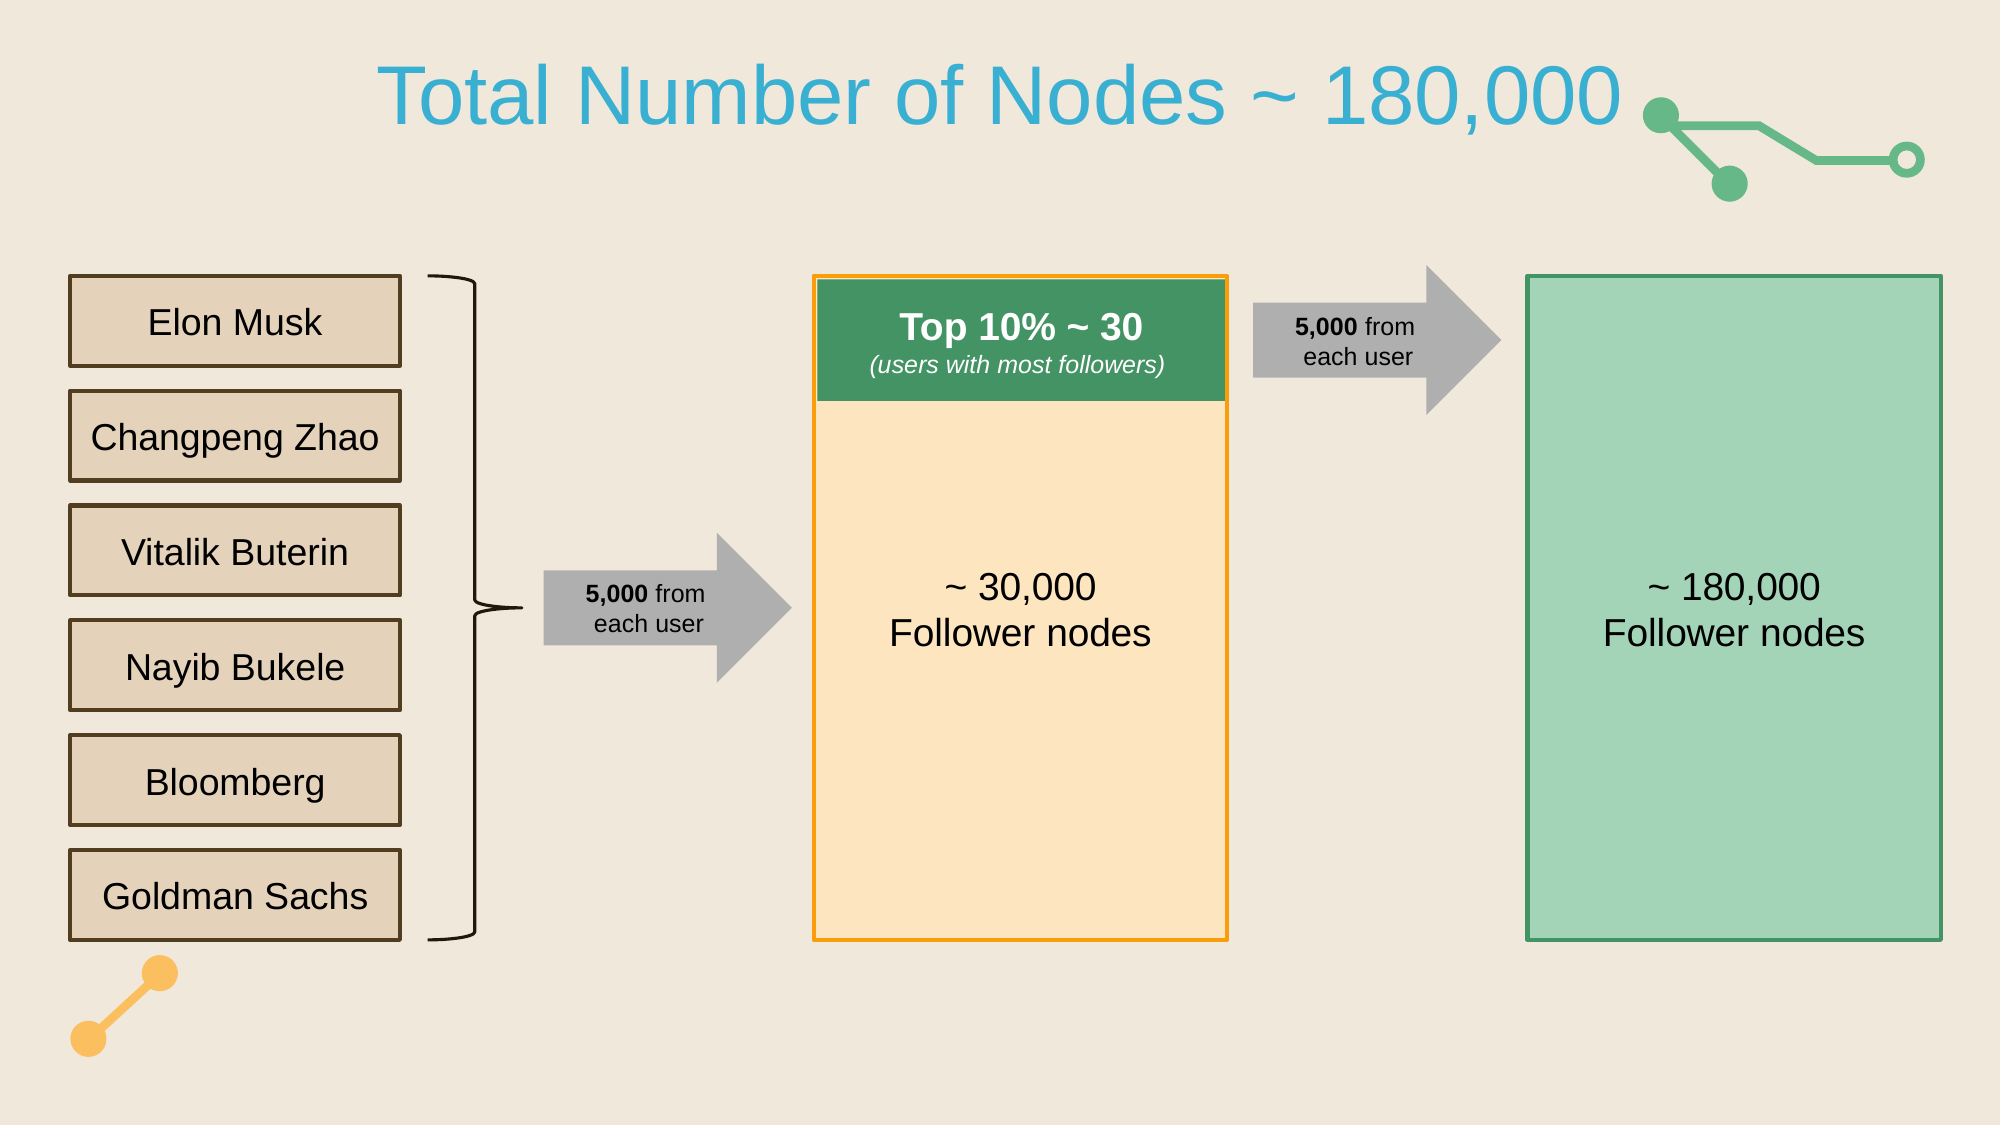

# Total Number of Nodes ~ 180,000
5,000 from
each user
Elon Musk

~ 30,000
Follower nodes
Top 10% ~ 30
(users with most followers)
~ 180,000
Follower nodes
Changpeng Zhao
Vitalik Buterin
5,000 from
each user
Nayib Bukele
Bloomberg
Goldman Sachs